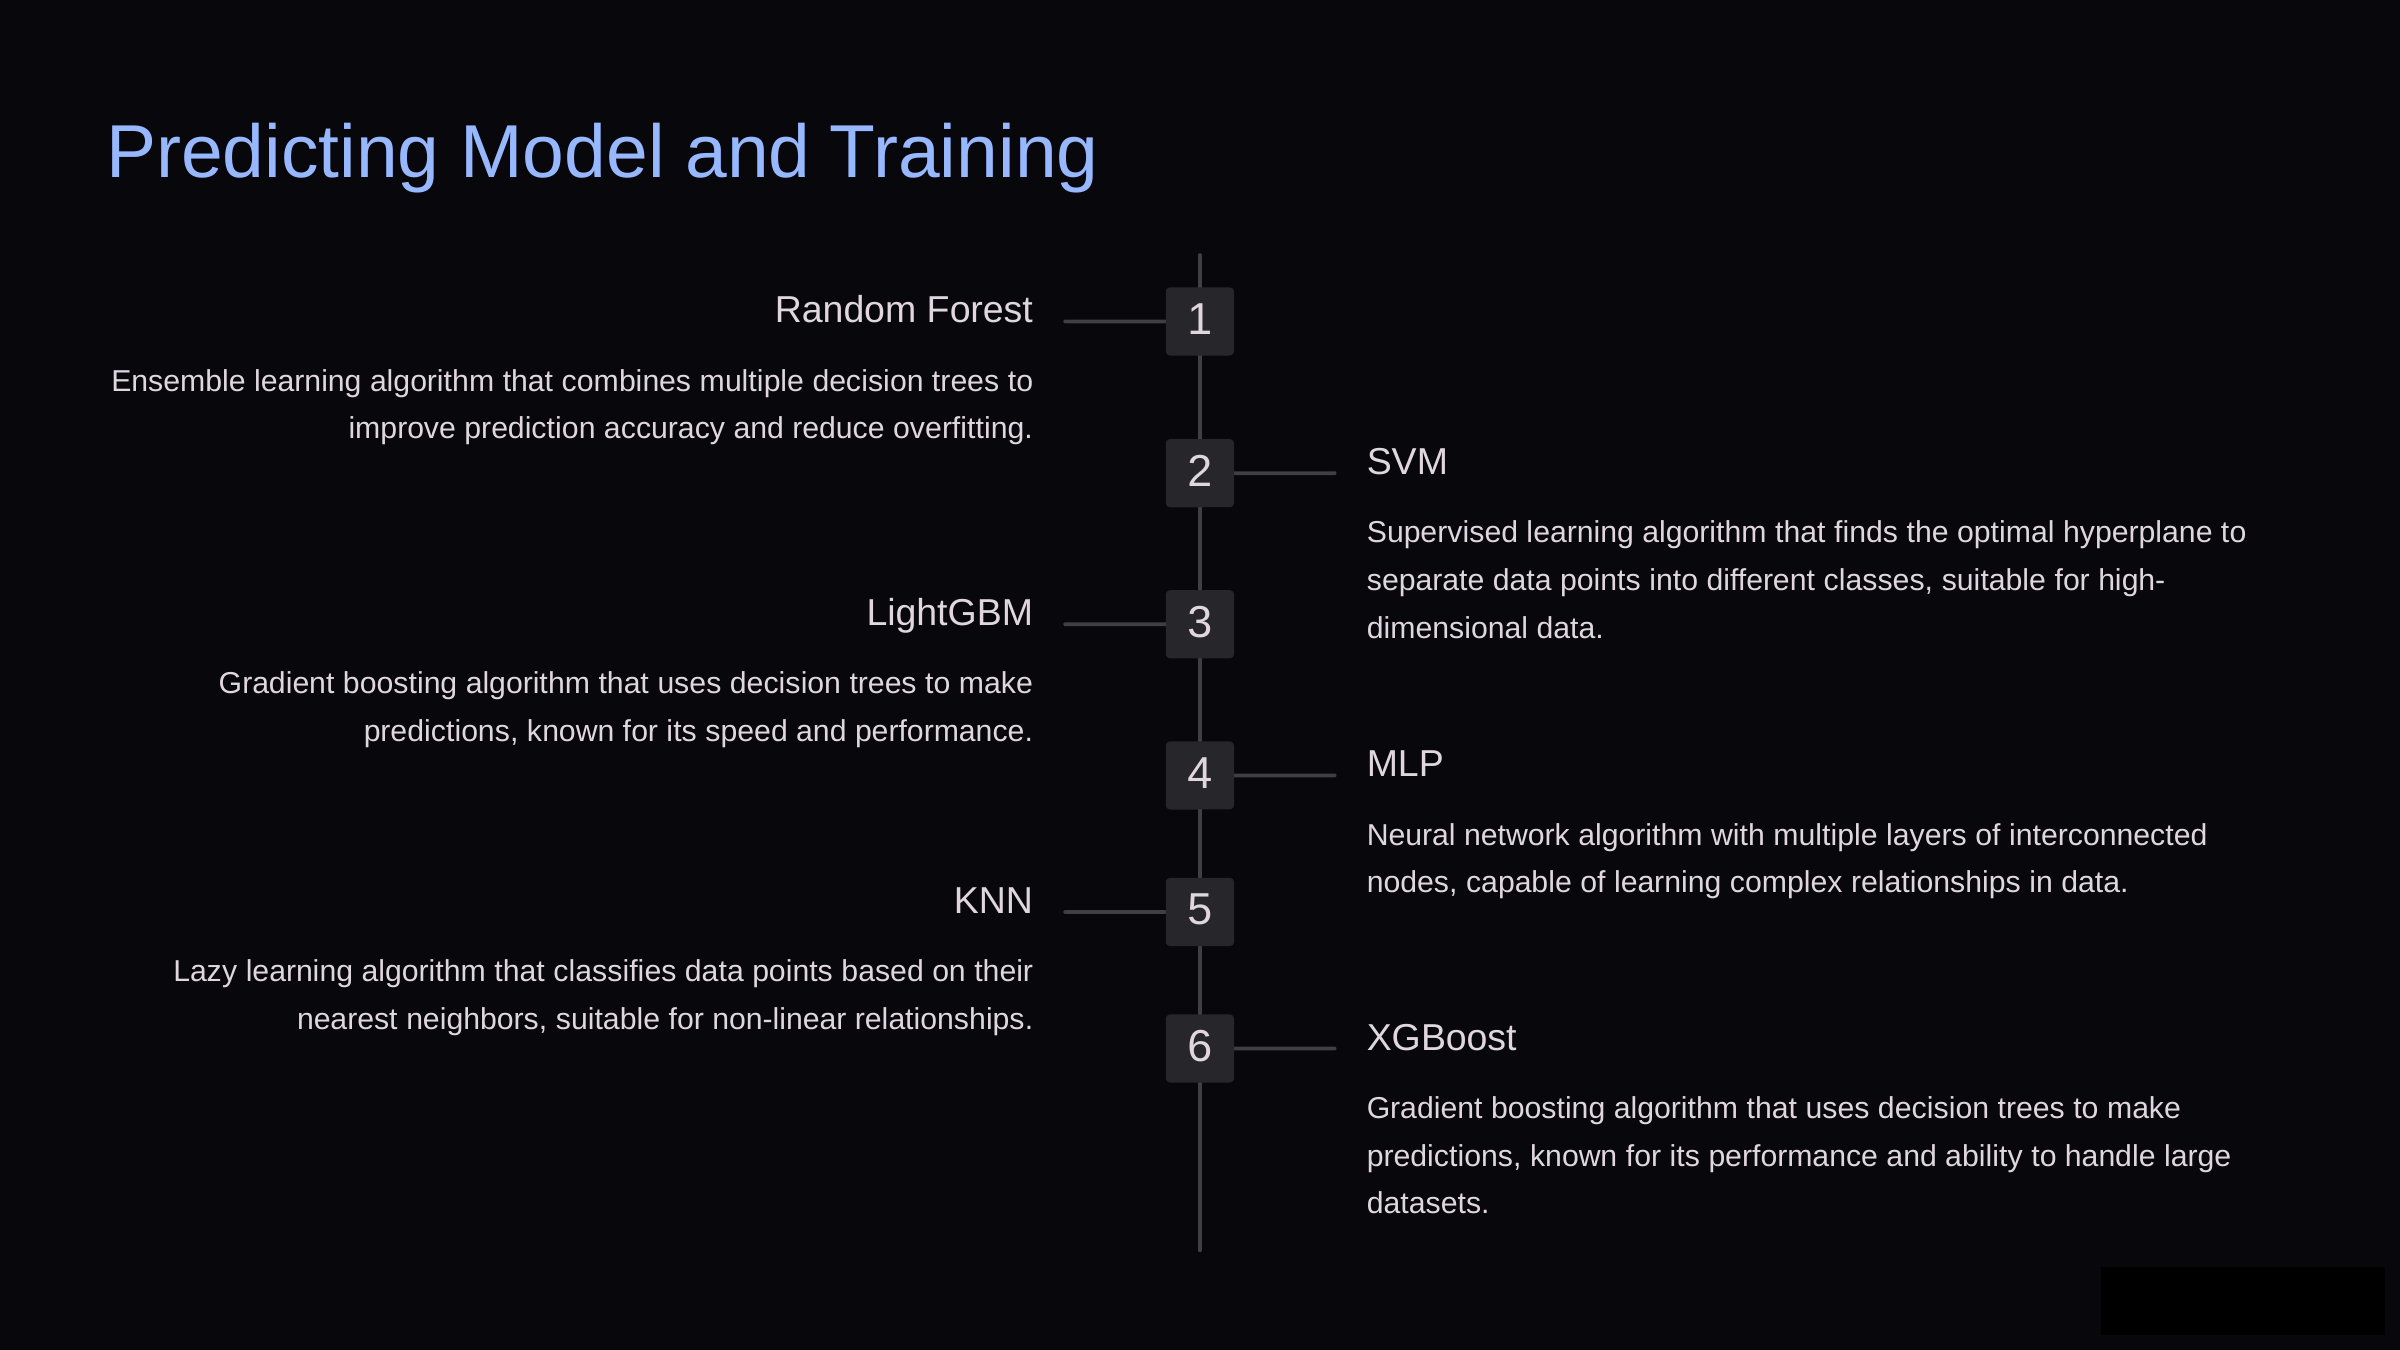

Predicting Model and Training

 Random Forest

1

Ensemble learning algorithm that combines multiple decision trees to improve prediction accuracy and reduce overfitting.
SVM

2

Supervised learning algorithm that finds the optimal hyperplane to separate data points into different classes, suitable for high-dimensional data.
LightGBM

3

Gradient boosting algorithm that uses decision trees to make predictions, known for its speed and performance.
MLP

4

Neural network algorithm with multiple layers of interconnected nodes, capable of learning complex relationships in data.
KNN

5

Lazy learning algorithm that classifies data points based on their nearest neighbors, suitable for non-linear relationships.
XGBoost

6

Gradient boosting algorithm that uses decision trees to make predictions, known for its performance and ability to handle large datasets.